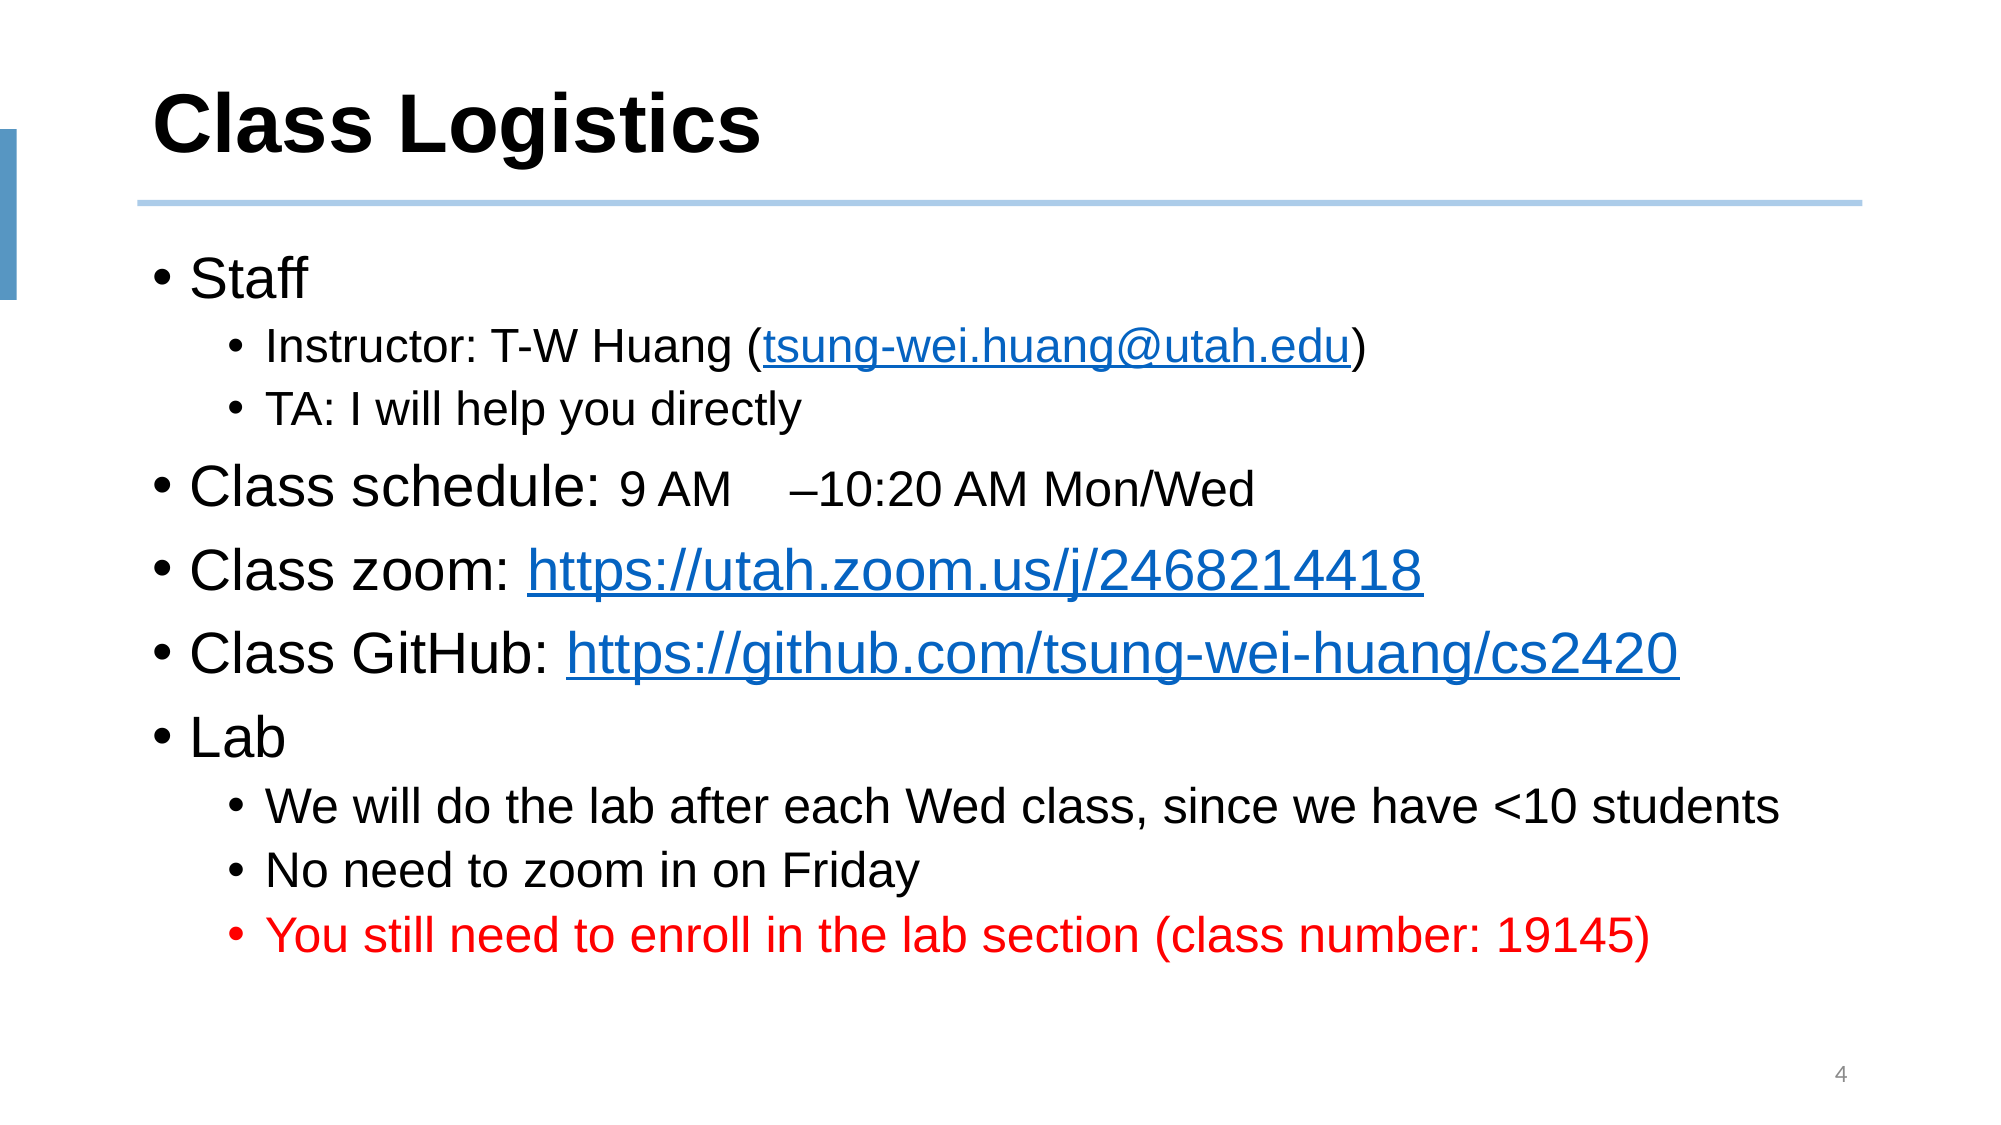

# Class Logistics
Staff
Instructor: T-W Huang (tsung-wei.huang@utah.edu)
TA: I will help you directly
Class schedule: 9 AM	–10:20 AM Mon/Wed
Class zoom: https://utah.zoom.us/j/2468214418
Class GitHub: https://github.com/tsung-wei-huang/cs2420
Lab
We will do the lab after each Wed class, since we have <10 students
No need to zoom in on Friday
You still need to enroll in the lab section (class number: 19145)

4